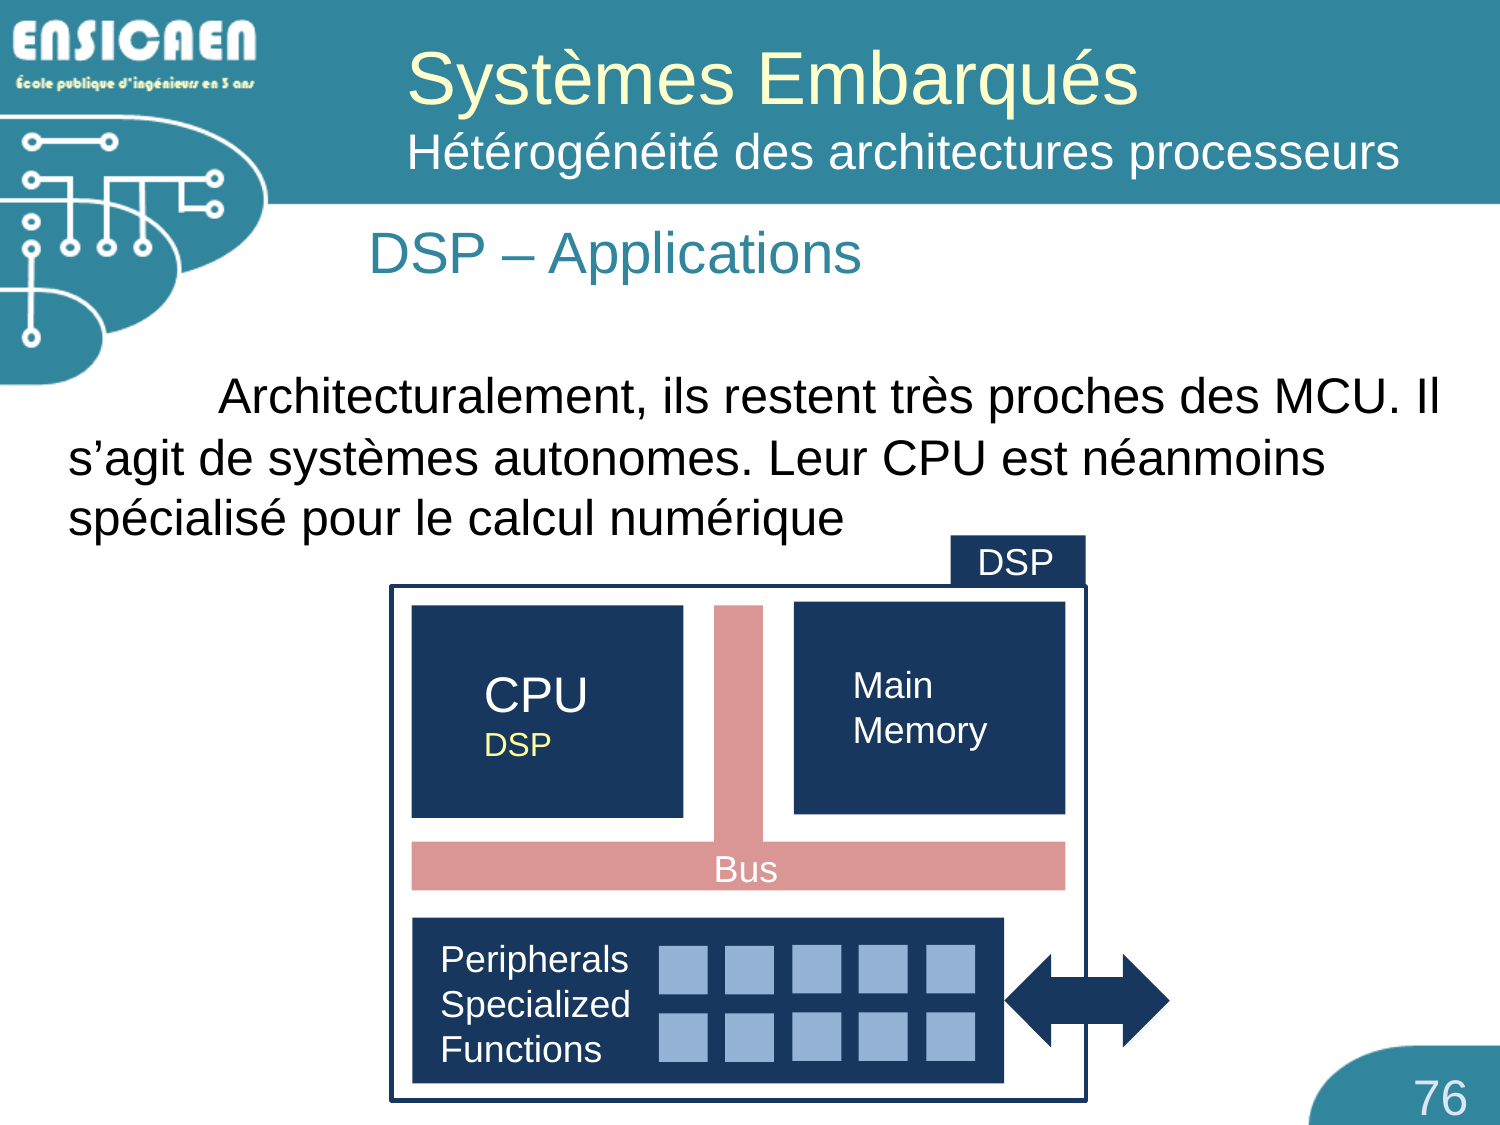

# Systèmes Embarqués Hétérogénéité des architectures processeurs
		DSP – Applications

	Architecturalement, ils restent très proches des MCU. Il s’agit de systèmes autonomes. Leur CPU est néanmoins spécialisé pour le calcul numérique
DSP

Main
Memory
CPU
DSP

Bus

Peripherals
Specialized
Functions

76